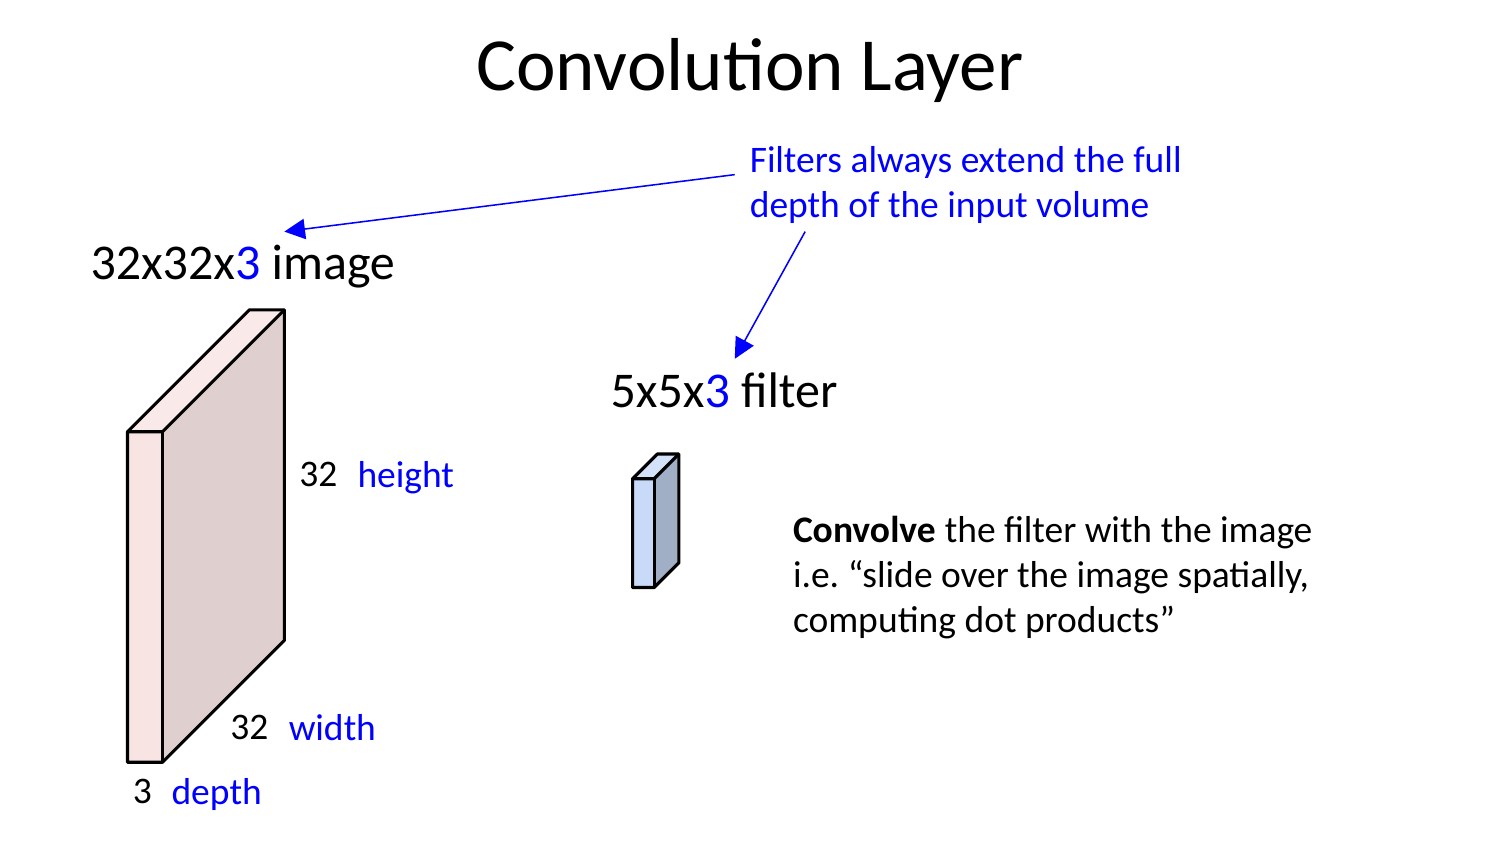

Convolution Layer
Filters always extend the full depth of the input volume
32x32x3 image

5x5x3 filter
32
height

Convolve the filter with the image
i.e. “slide over the image spatially, computing dot products”
32
width
3
depth